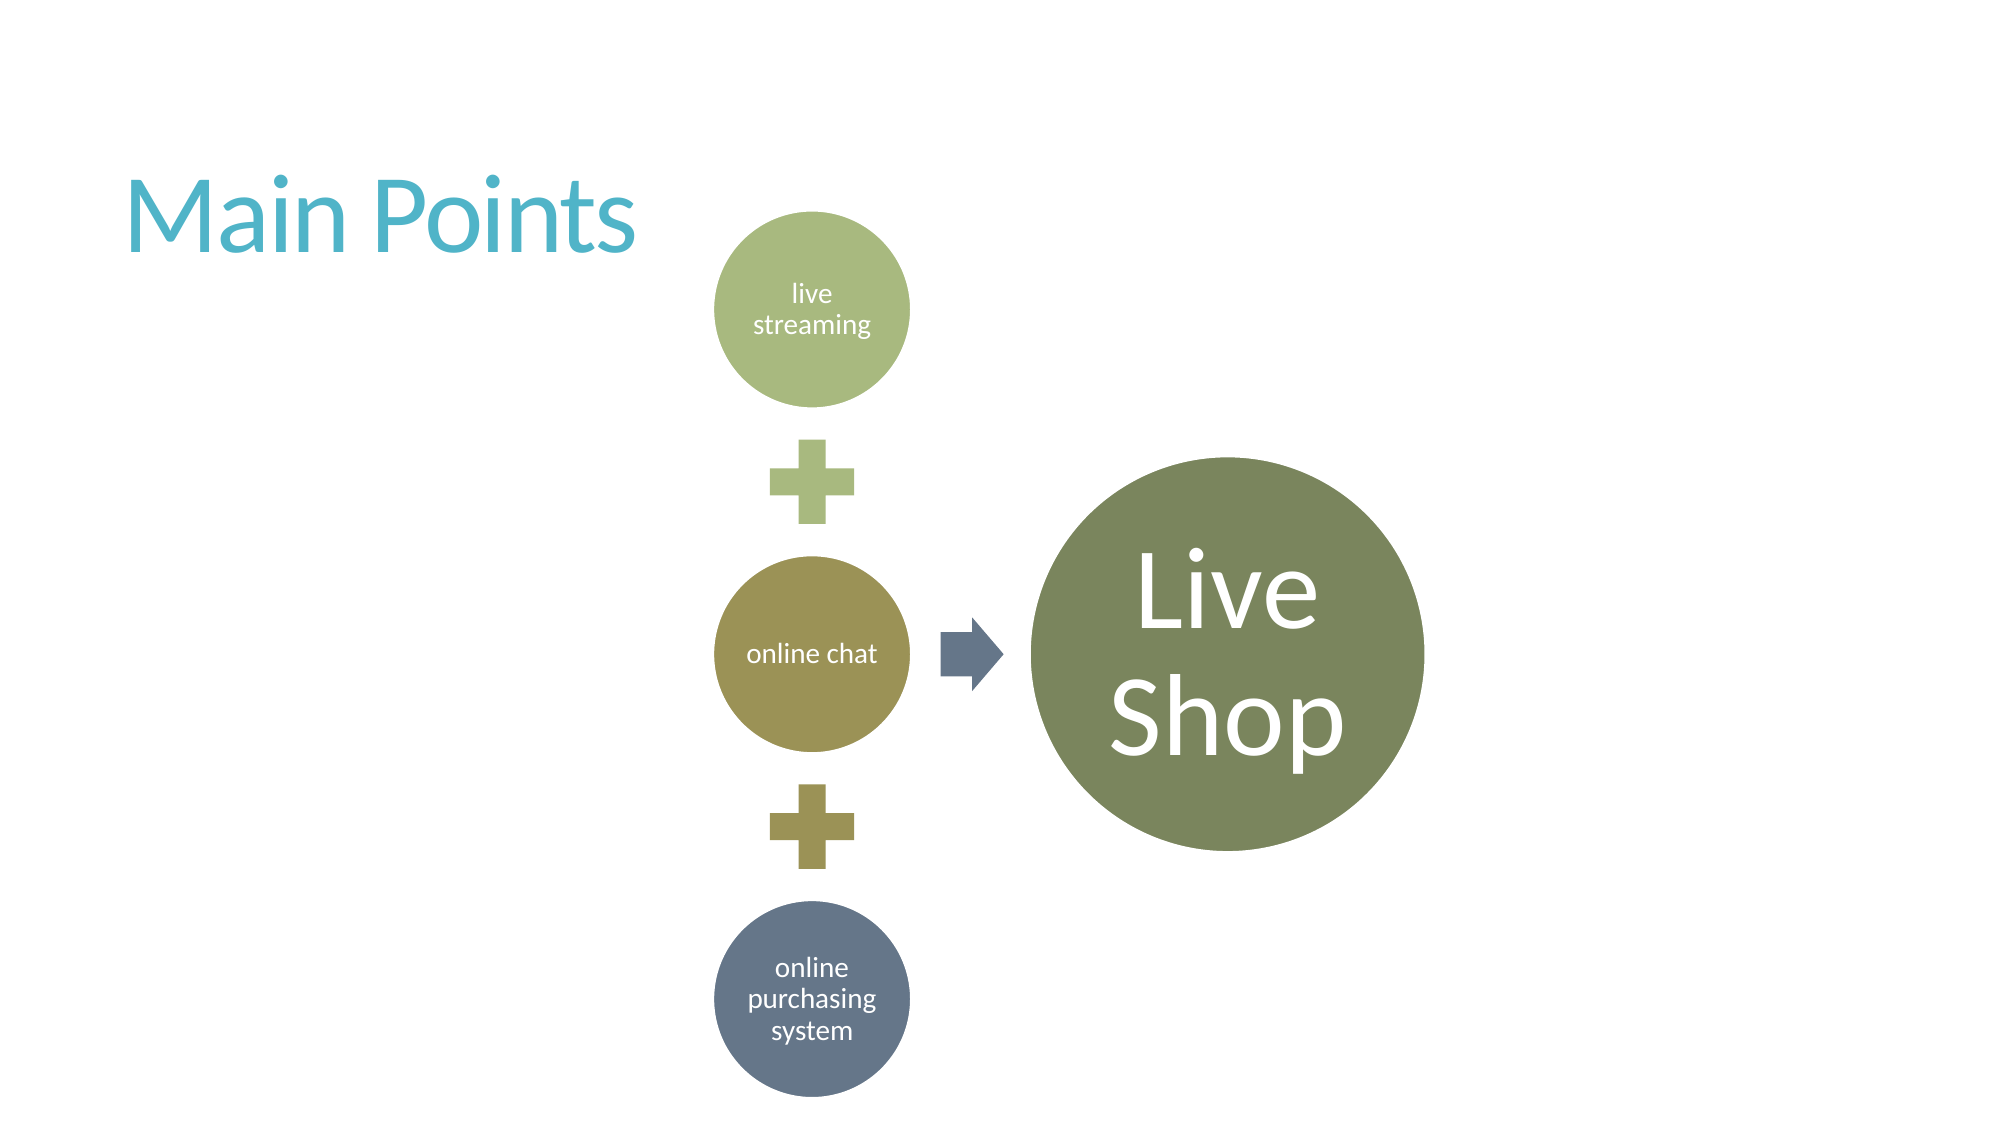

# Main Points
live streaming

online chat

online purchasing system

Live Shop